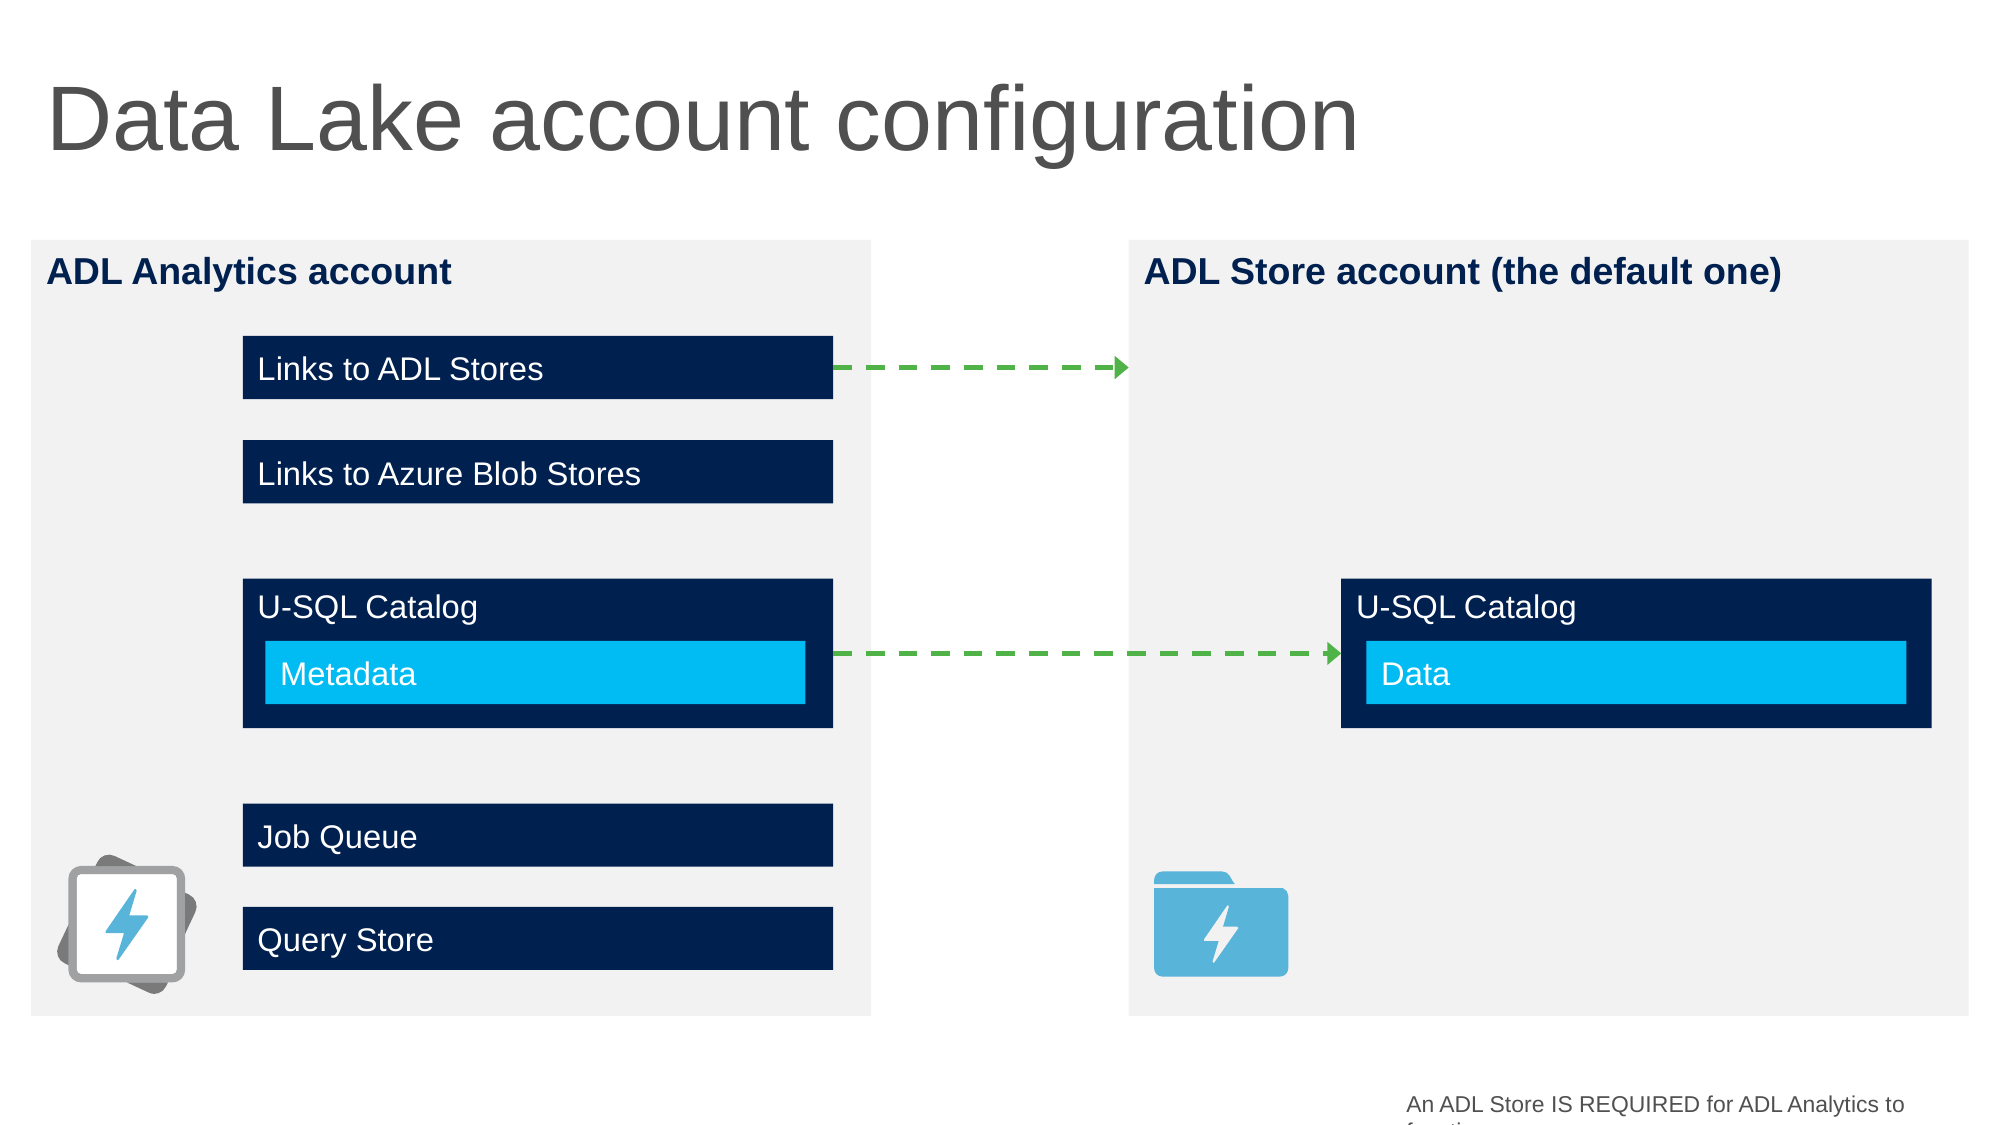

# Data Lake account configuration
ADL Store account (the default one)
ADL Analytics account
Links to ADL Stores
Links to Azure Blob Stores
U-SQL Catalog
U-SQL Catalog
Metadata
Data
Job Queue

Query Store
An ADL Store IS REQUIRED for ADL Analytics to function.